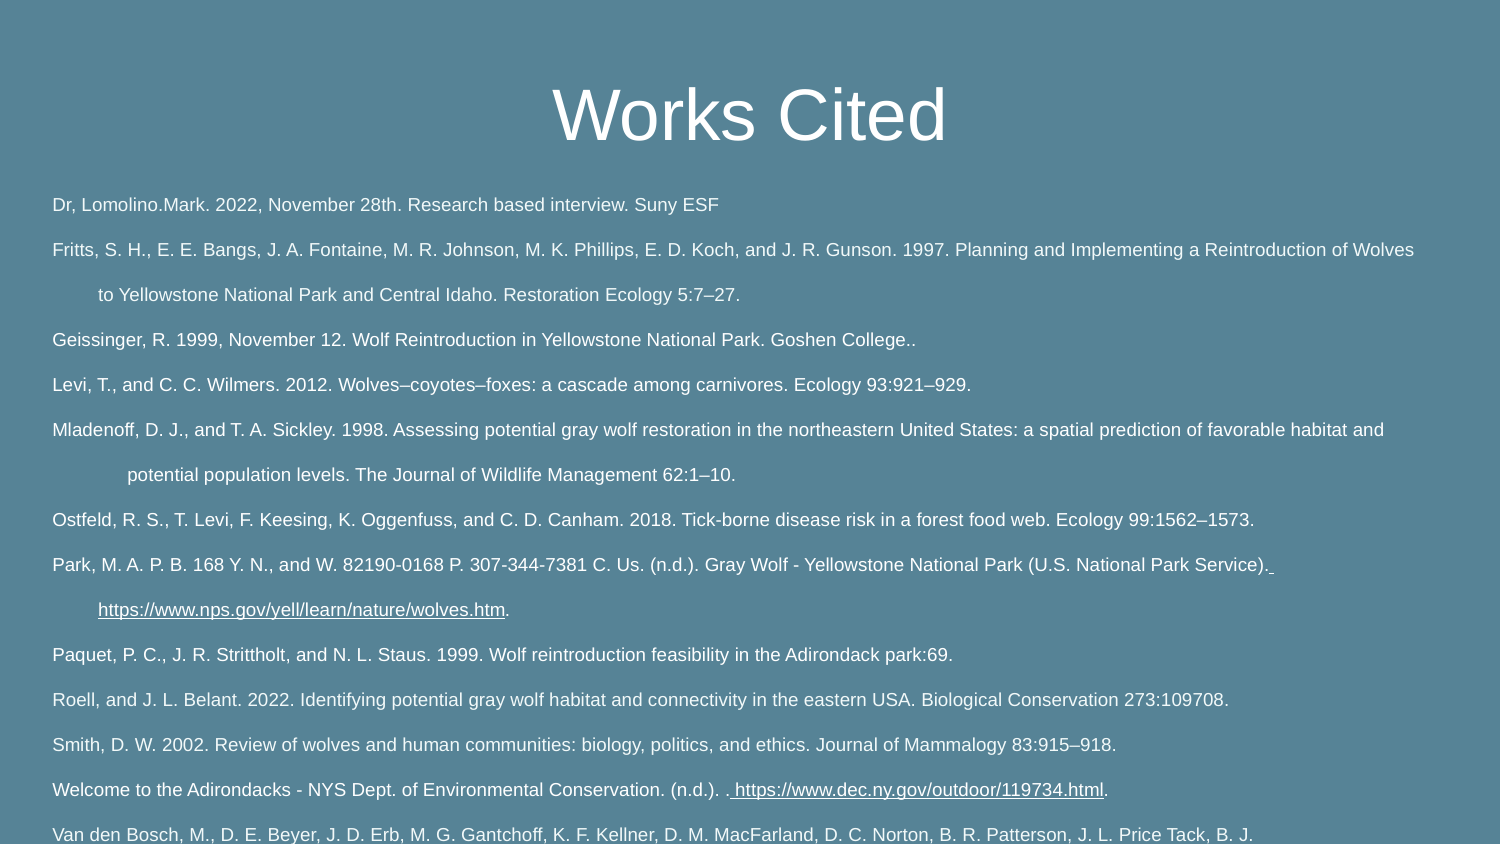

# Works Cited
Dr, Lomolino.Mark. 2022, November 28th. Research based interview. Suny ESF
Fritts, S. H., E. E. Bangs, J. A. Fontaine, M. R. Johnson, M. K. Phillips, E. D. Koch, and J. R. Gunson. 1997. Planning and Implementing a Reintroduction of Wolves to Yellowstone National Park and Central Idaho. Restoration Ecology 5:7–27.
Geissinger, R. 1999, November 12. Wolf Reintroduction in Yellowstone National Park. Goshen College..
Levi, T., and C. C. Wilmers. 2012. Wolves–coyotes–foxes: a cascade among carnivores. Ecology 93:921–929.
Mladenoff, D. J., and T. A. Sickley. 1998. Assessing potential gray wolf restoration in the northeastern United States: a spatial prediction of favorable habitat and potential population levels. The Journal of Wildlife Management 62:1–10.
Ostfeld, R. S., T. Levi, F. Keesing, K. Oggenfuss, and C. D. Canham. 2018. Tick-borne disease risk in a forest food web. Ecology 99:1562–1573.
Park, M. A. P. B. 168 Y. N., and W. 82190-0168 P. 307-344-7381 C. Us. (n.d.). Gray Wolf - Yellowstone National Park (U.S. National Park Service). https://www.nps.gov/yell/learn/nature/wolves.htm.
Paquet, P. C., J. R. Strittholt, and N. L. Staus. 1999. Wolf reintroduction feasibility in the Adirondack park:69.
Roell, and J. L. Belant. 2022. Identifying potential gray wolf habitat and connectivity in the eastern USA. Biological Conservation 273:109708.
Smith, D. W. 2002. Review of wolves and human communities: biology, politics, and ethics. Journal of Mammalogy 83:915–918.
Welcome to the Adirondacks - NYS Dept. of Environmental Conservation. (n.d.). . https://www.dec.ny.gov/outdoor/119734.html.
Van den Bosch, M., D. E. Beyer, J. D. Erb, M. G. Gantchoff, K. F. Kellner, D. M. MacFarland, D. C. Norton, B. R. Patterson, J. L. Price Tack, B. J.